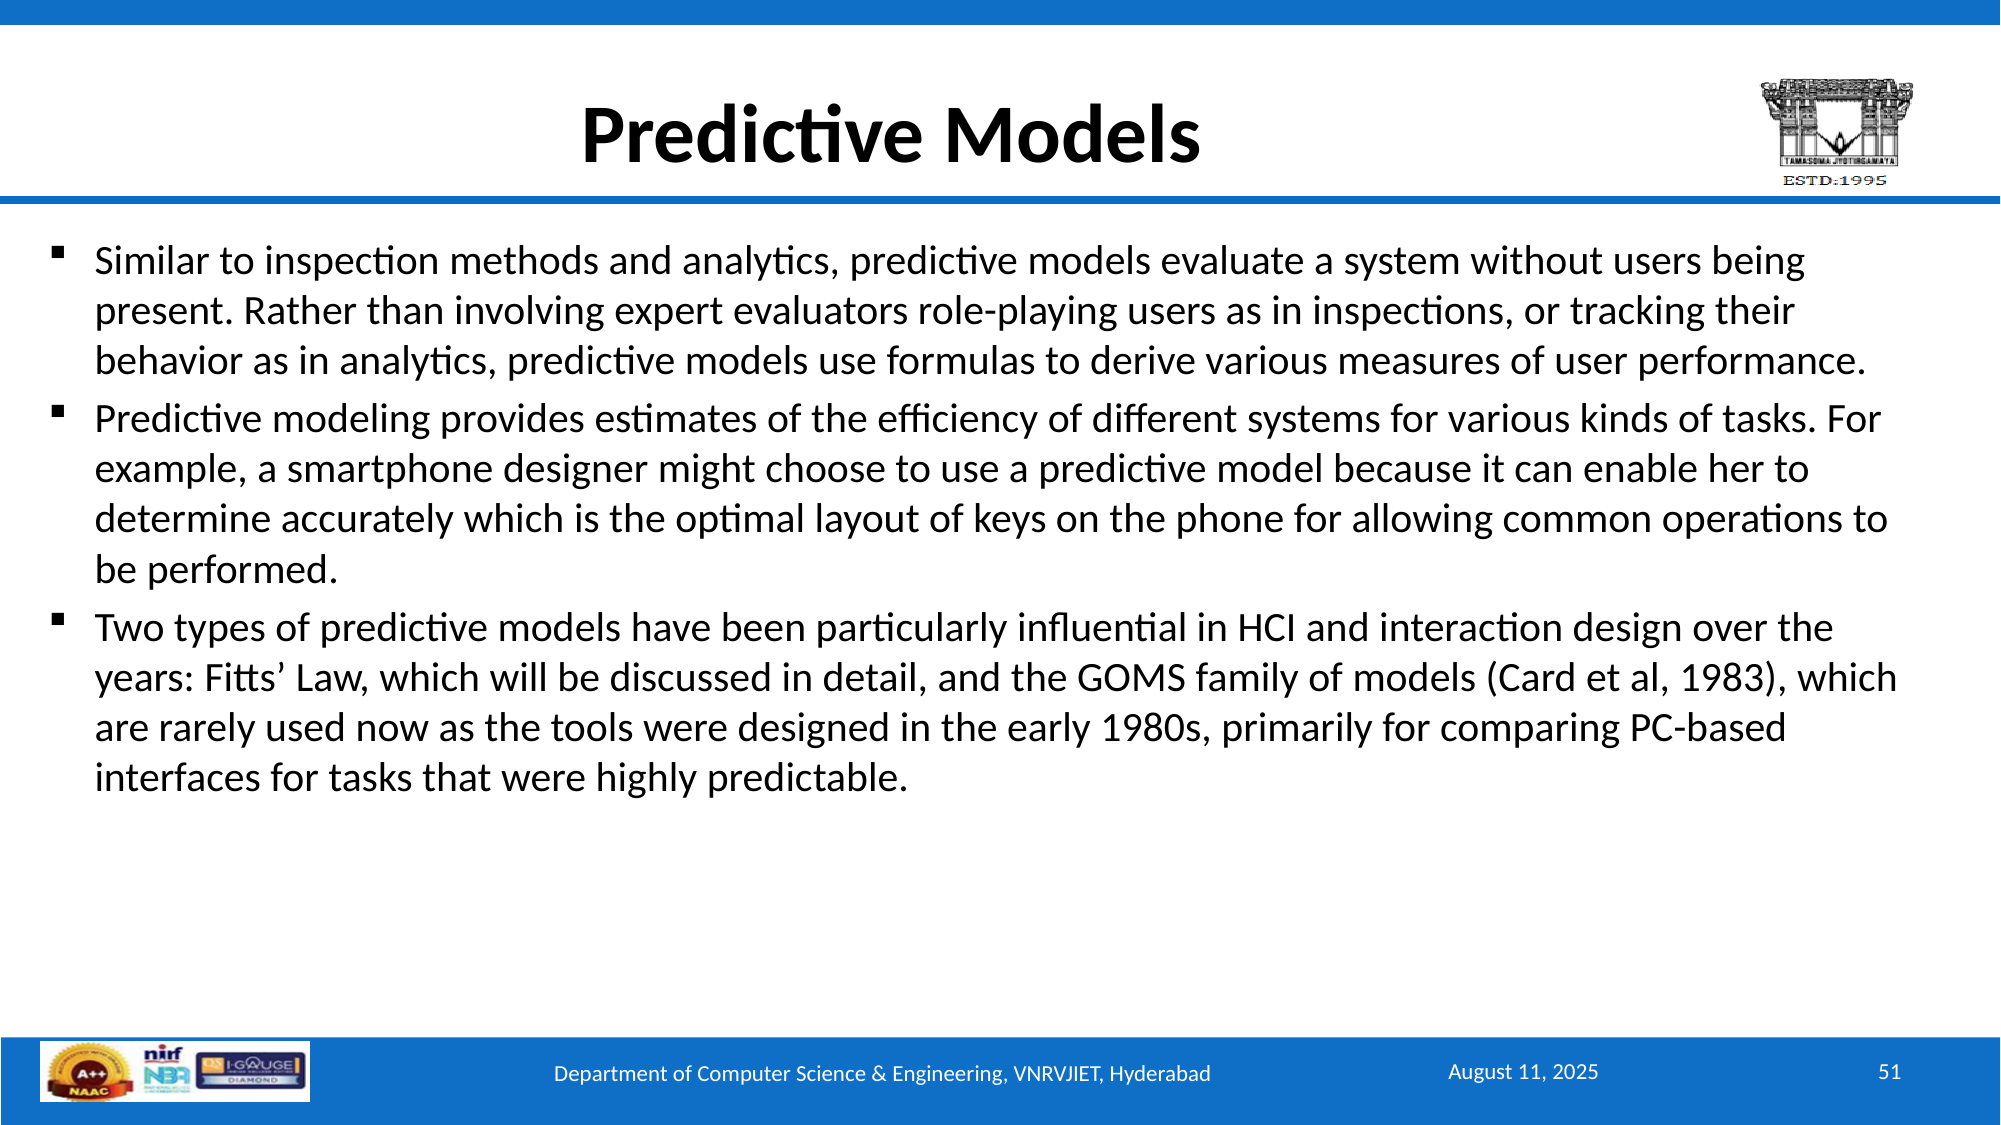

# Predictive Models
Similar to inspection methods and analytics, predictive models evaluate a system without users being present. Rather than involving expert evaluators role-playing users as in inspections, or tracking their behavior as in analytics, predictive models use formulas to derive various measures of user performance.
Predictive modeling provides estimates of the efficiency of different systems for various kinds of tasks. For example, a smartphone designer might choose to use a predictive model because it can enable her to determine accurately which is the optimal layout of keys on the phone for allowing common operations to be performed.
Two types of predictive models have been particularly influential in HCI and interaction design over the years: Fitts’ Law, which will be discussed in detail, and the GOMS family of models (Card et al, 1983), which are rarely used now as the tools were designed in the early 1980s, primarily for comparing PC-based interfaces for tasks that were highly predictable.
August 11, 2025
51
Department of Computer Science & Engineering, VNRVJIET, Hyderabad